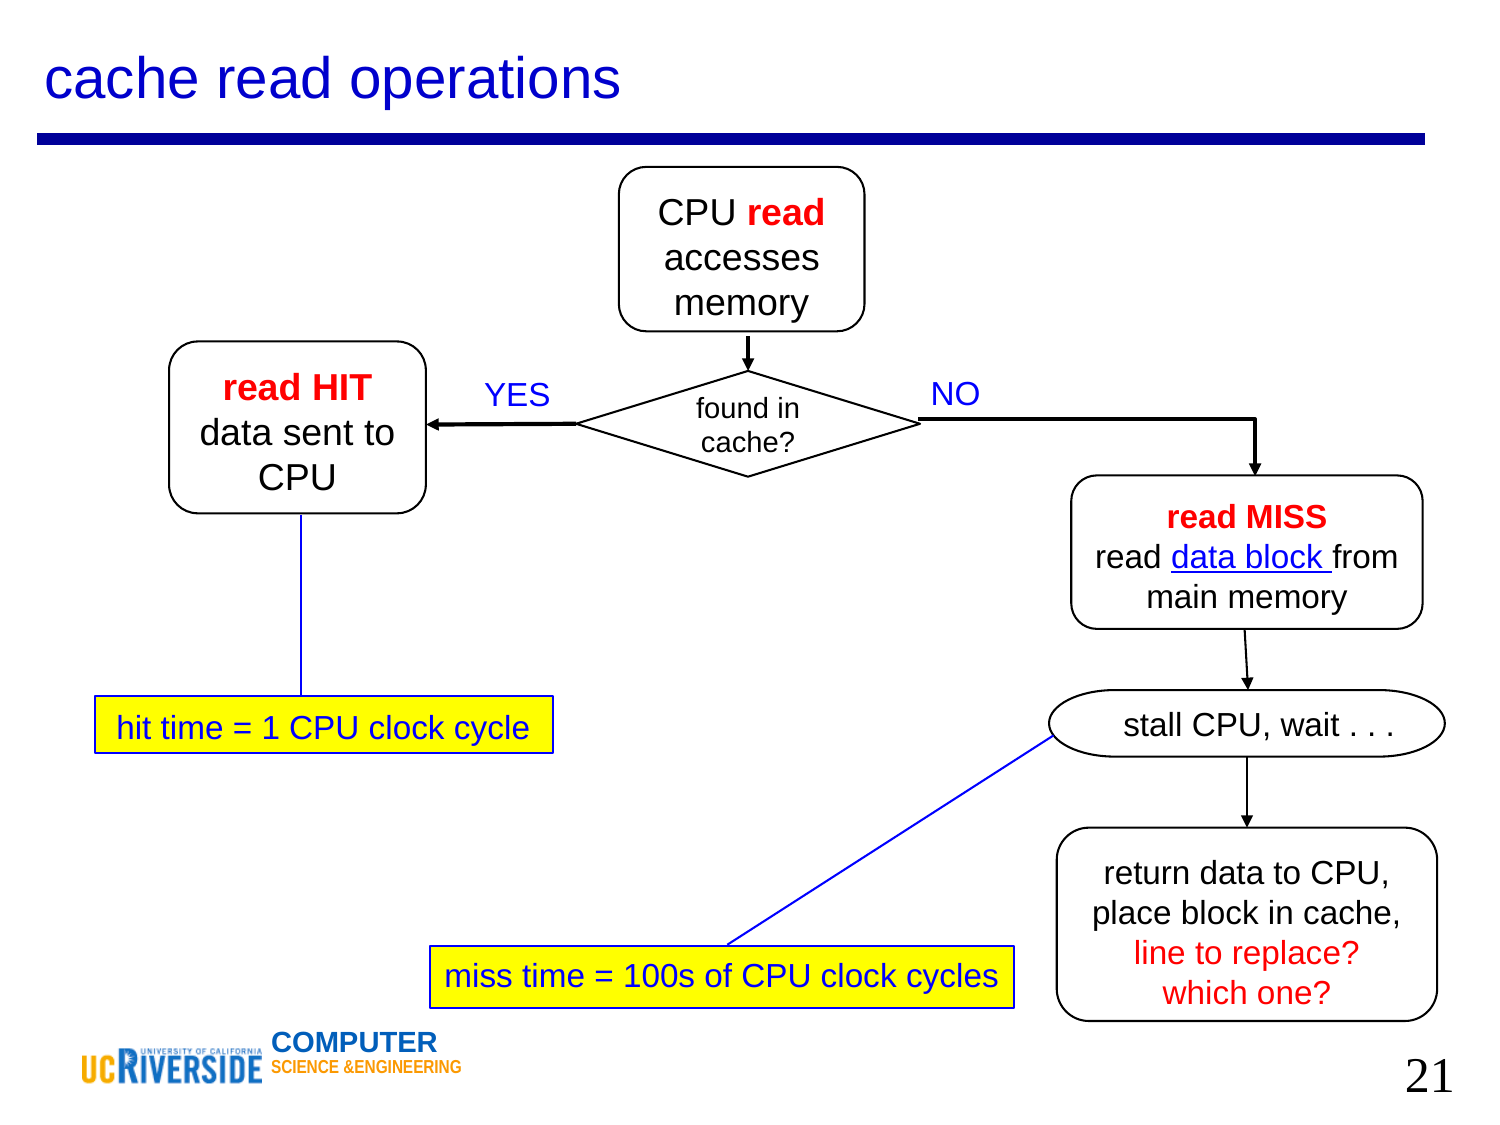

# cache read operations

CPU read accesses memory

read HIT
data sent to CPU
NO
YES

found in cache?

read MISS
read data block from main memory

stall CPU, wait . . .

return data to CPU,
place block in cache,
line to replace?
which one?

hit time = 1 CPU clock cycle

miss time = 100s of CPU clock cycles
21